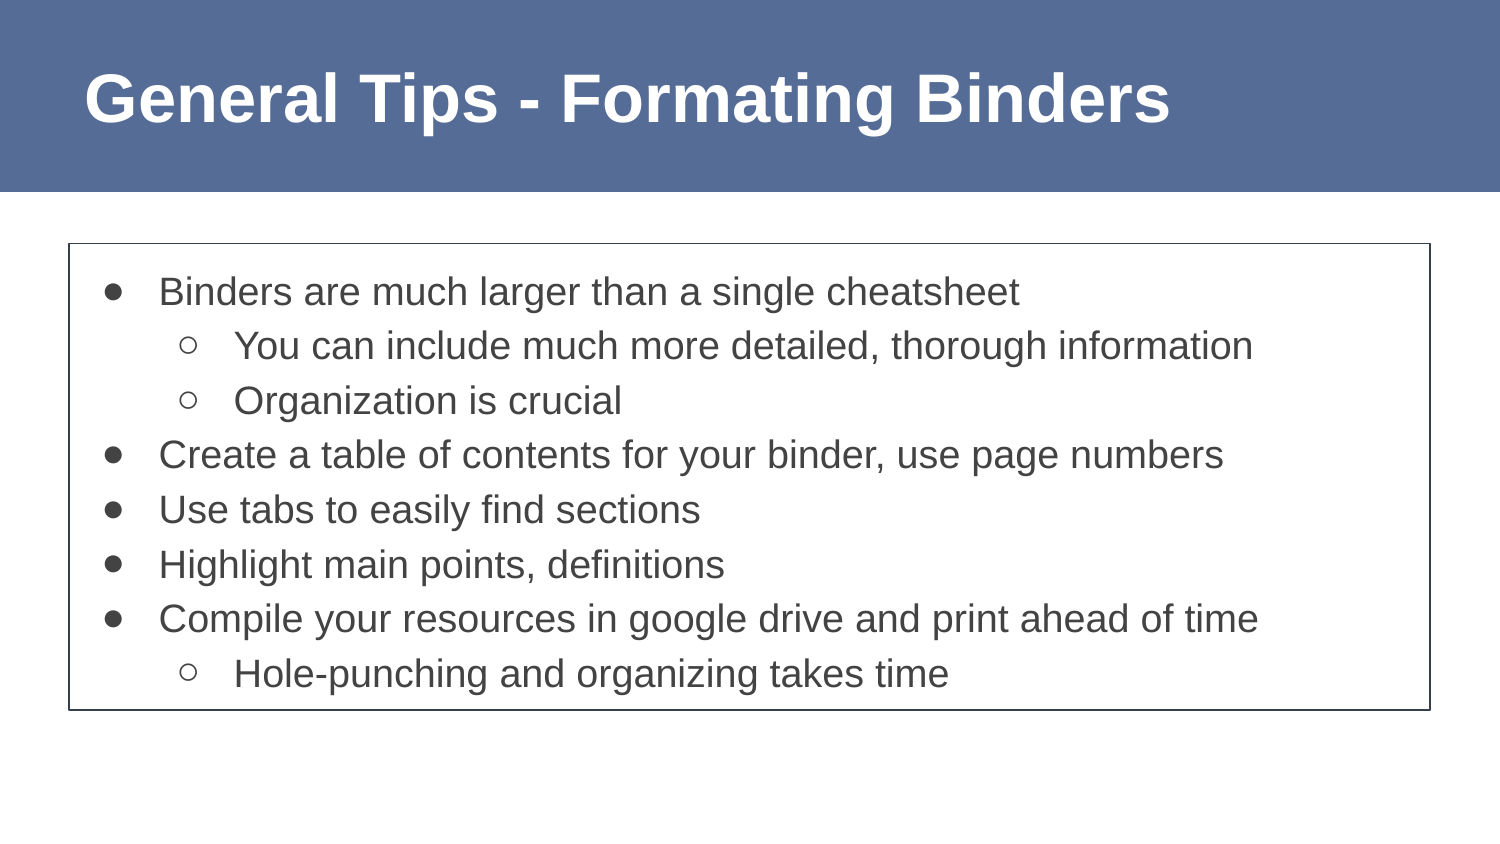

General Tips - Formating Binders
Binders are much larger than a single cheatsheet
You can include much more detailed, thorough information
Organization is crucial
Create a table of contents for your binder, use page numbers
Use tabs to easily find sections
Highlight main points, definitions
Compile your resources in google drive and print ahead of time
Hole-punching and organizing takes time